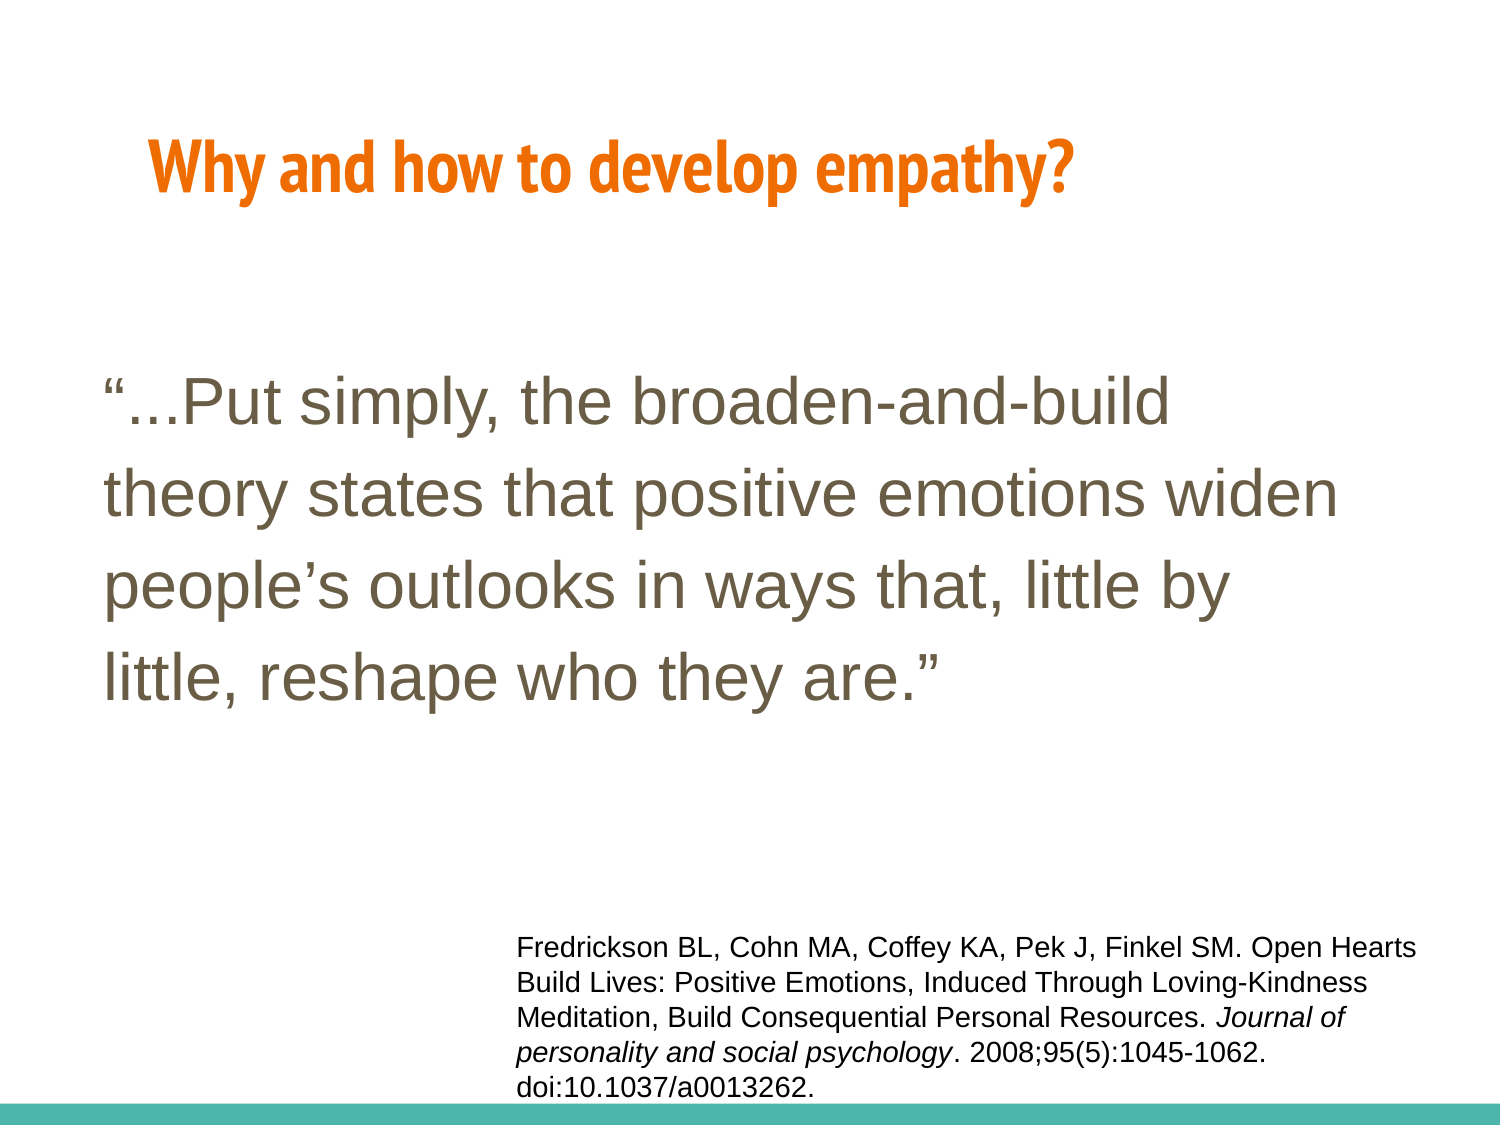

# Why and how to develop empathy?
“...Put simply, the broaden-and-build theory states that positive emotions widen people’s outlooks in ways that, little by little, reshape who they are.”
Fredrickson BL, Cohn MA, Coffey KA, Pek J, Finkel SM. Open Hearts Build Lives: Positive Emotions, Induced Through Loving-Kindness Meditation, Build Consequential Personal Resources. Journal of personality and social psychology. 2008;95(5):1045-1062. doi:10.1037/a0013262.